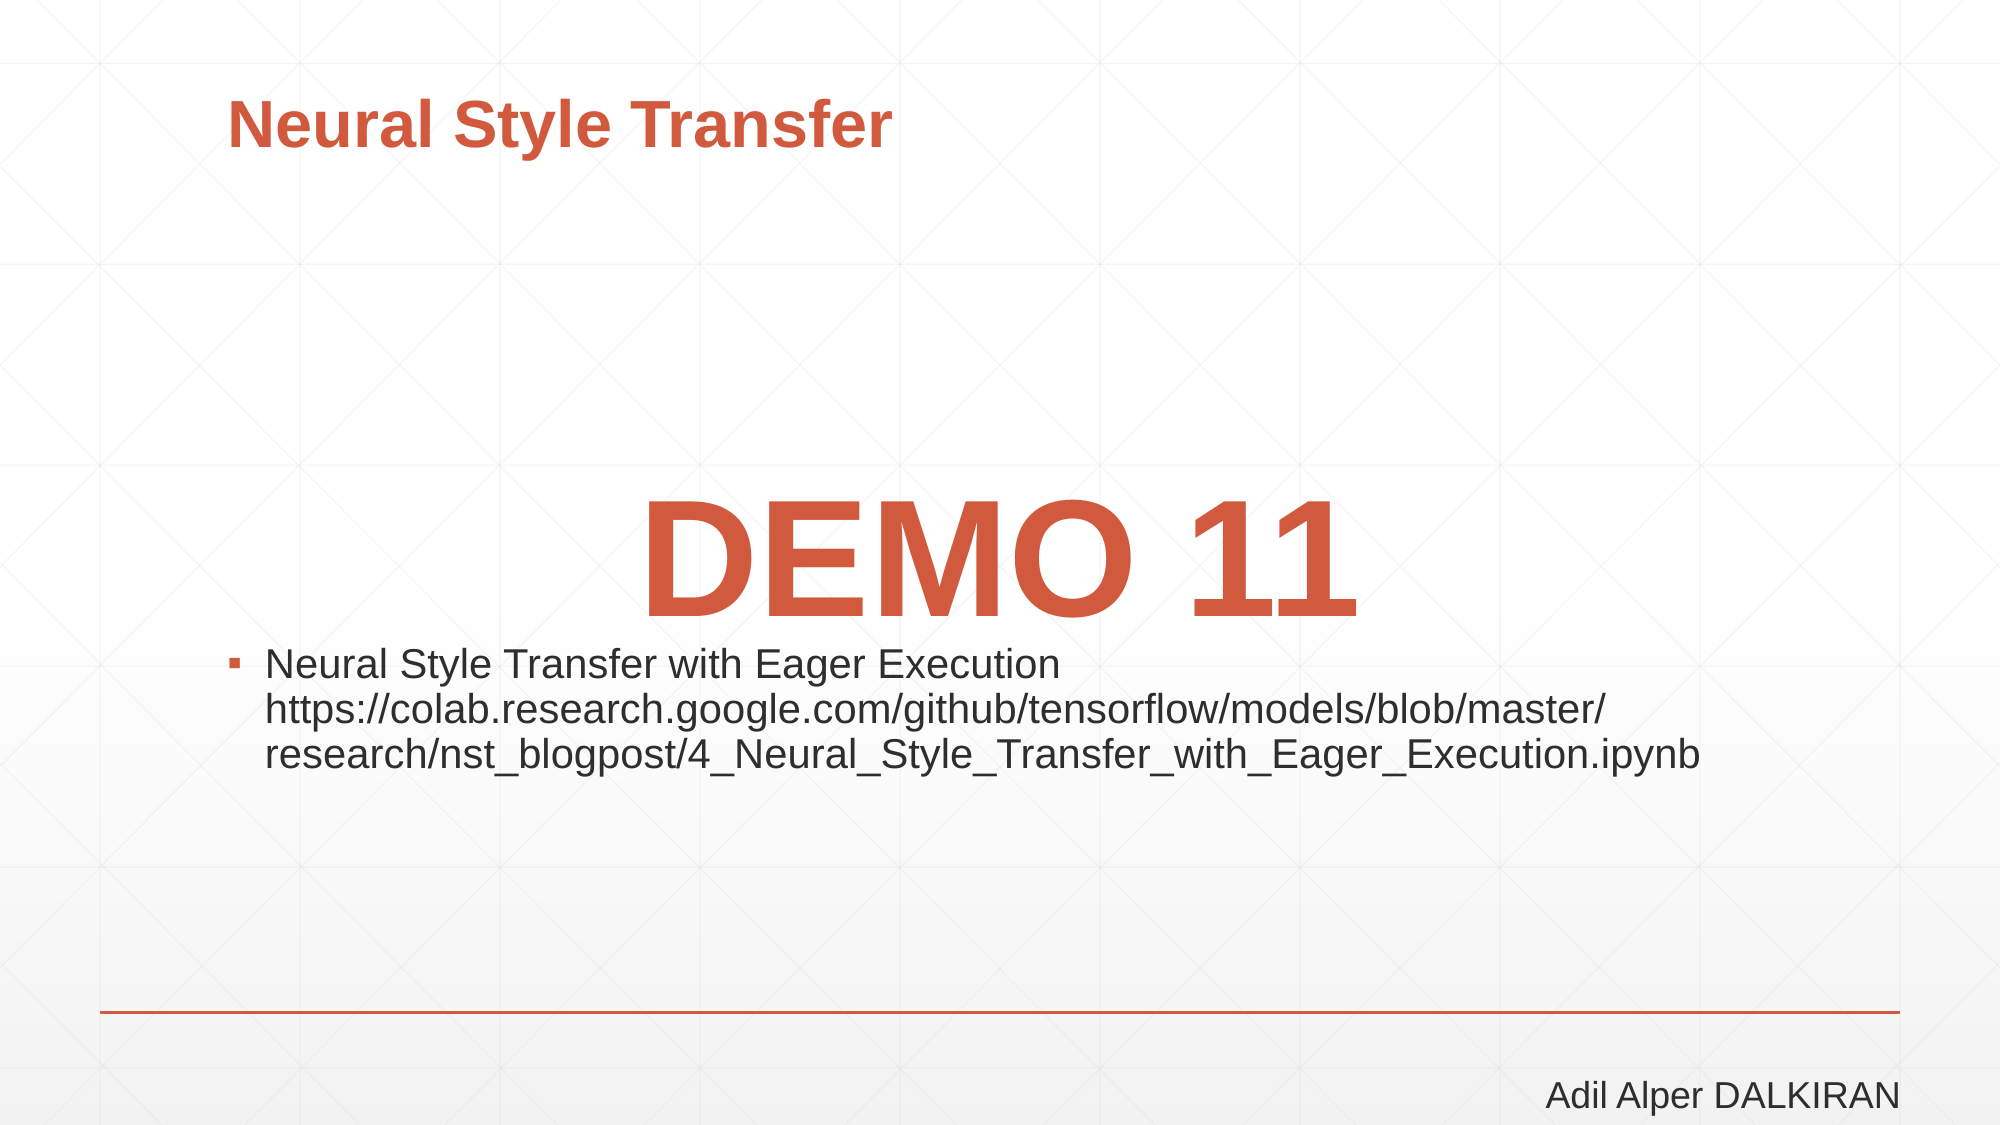

# Neural Style Transfer
DEMO 11
Neural Style Transfer with Eager Execution
https://colab.research.google.com/github/tensorflow/models/blob/master/research/nst_blogpost/4_Neural_Style_Transfer_with_Eager_Execution.ipynb

Adil Alper DALKIRAN